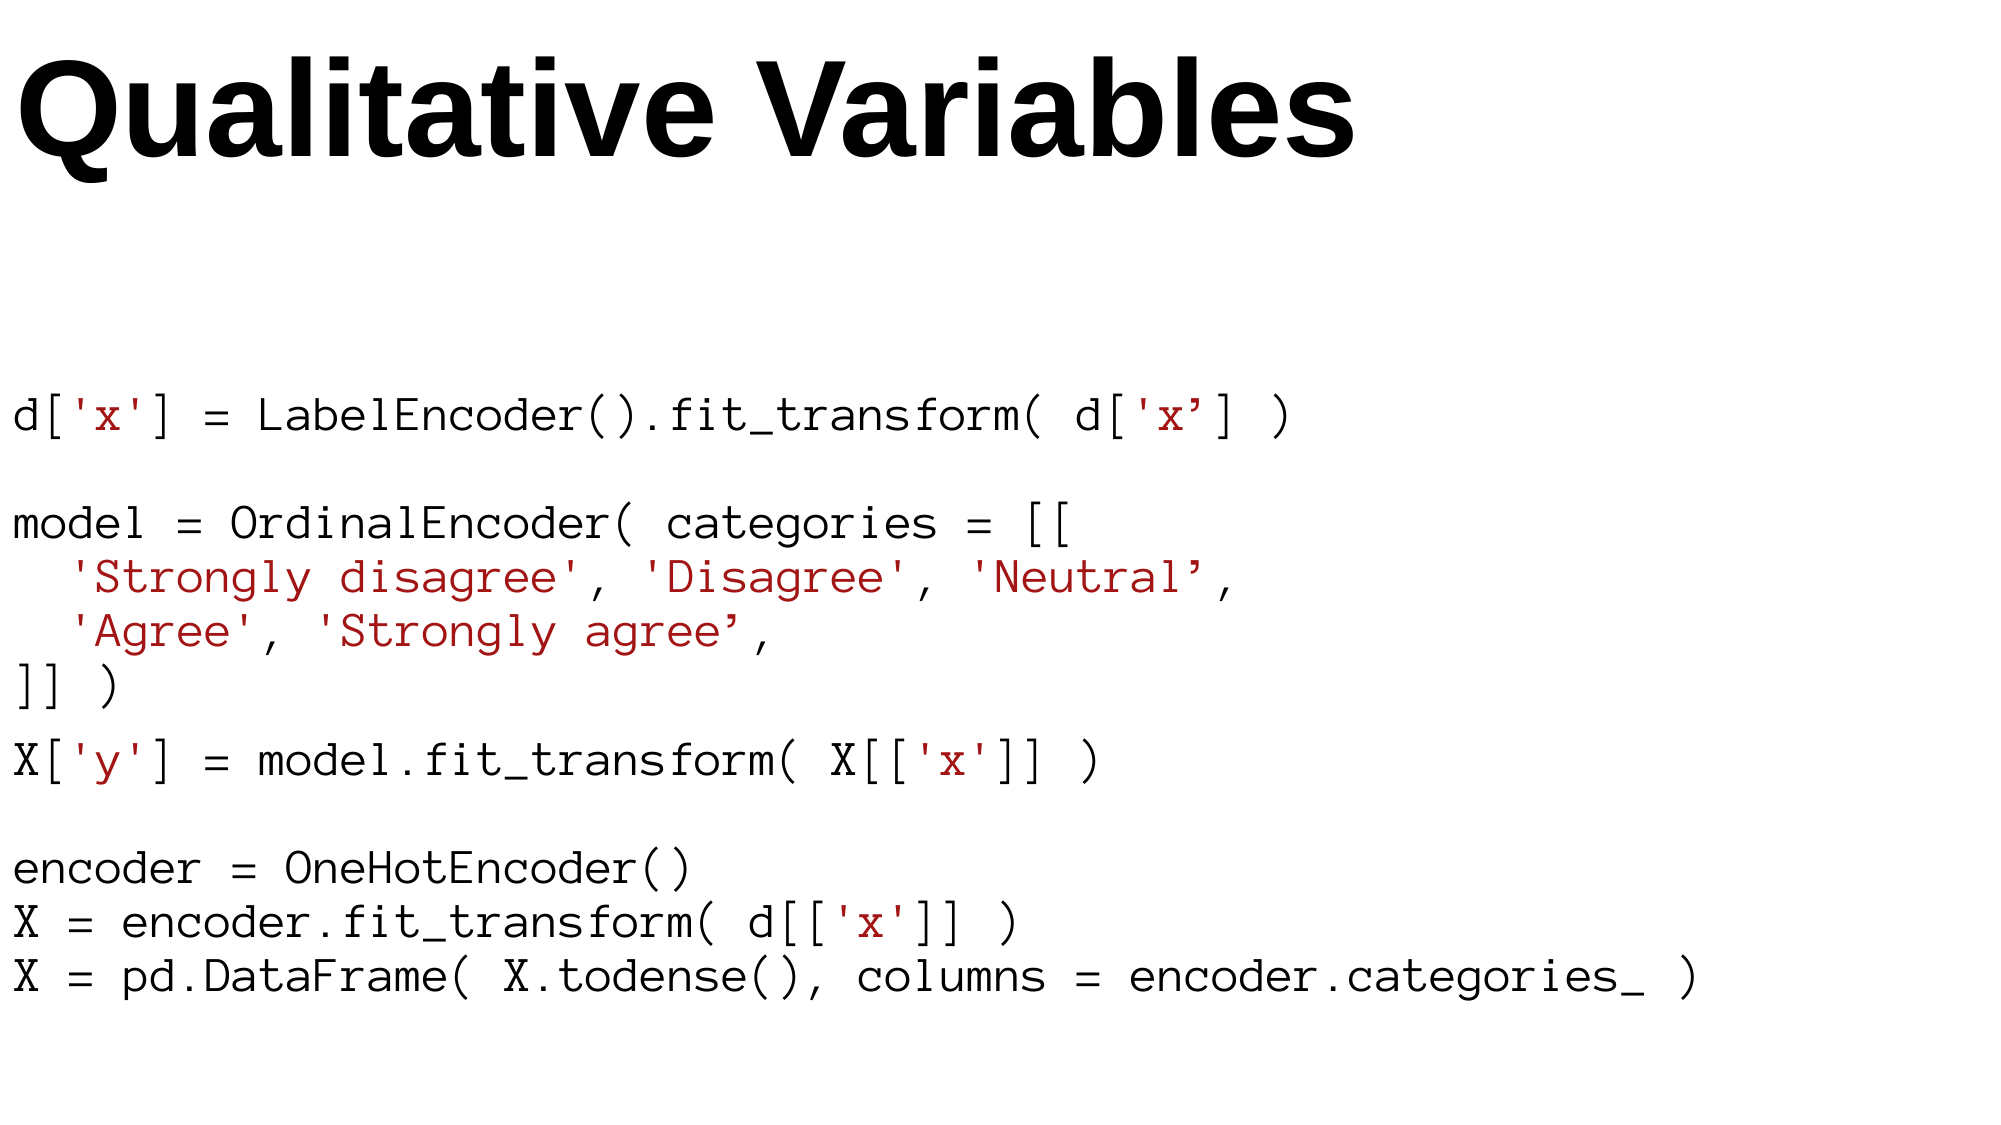

d['x'] = LabelEncoder().fit_transform( d['x’] )
model = OrdinalEncoder( categories = [[
  'Strongly disagree', 'Disagree', 'Neutral’,
  'Agree', 'Strongly agree’,
]] )
X['y'] = model.fit_transform( X[['x']] )
encoder = OneHotEncoder()
X = encoder.fit_transform( d[['x']] )
X = pd.DataFrame( X.todense(), columns = encoder.categories_ )

# Qualitative Variables